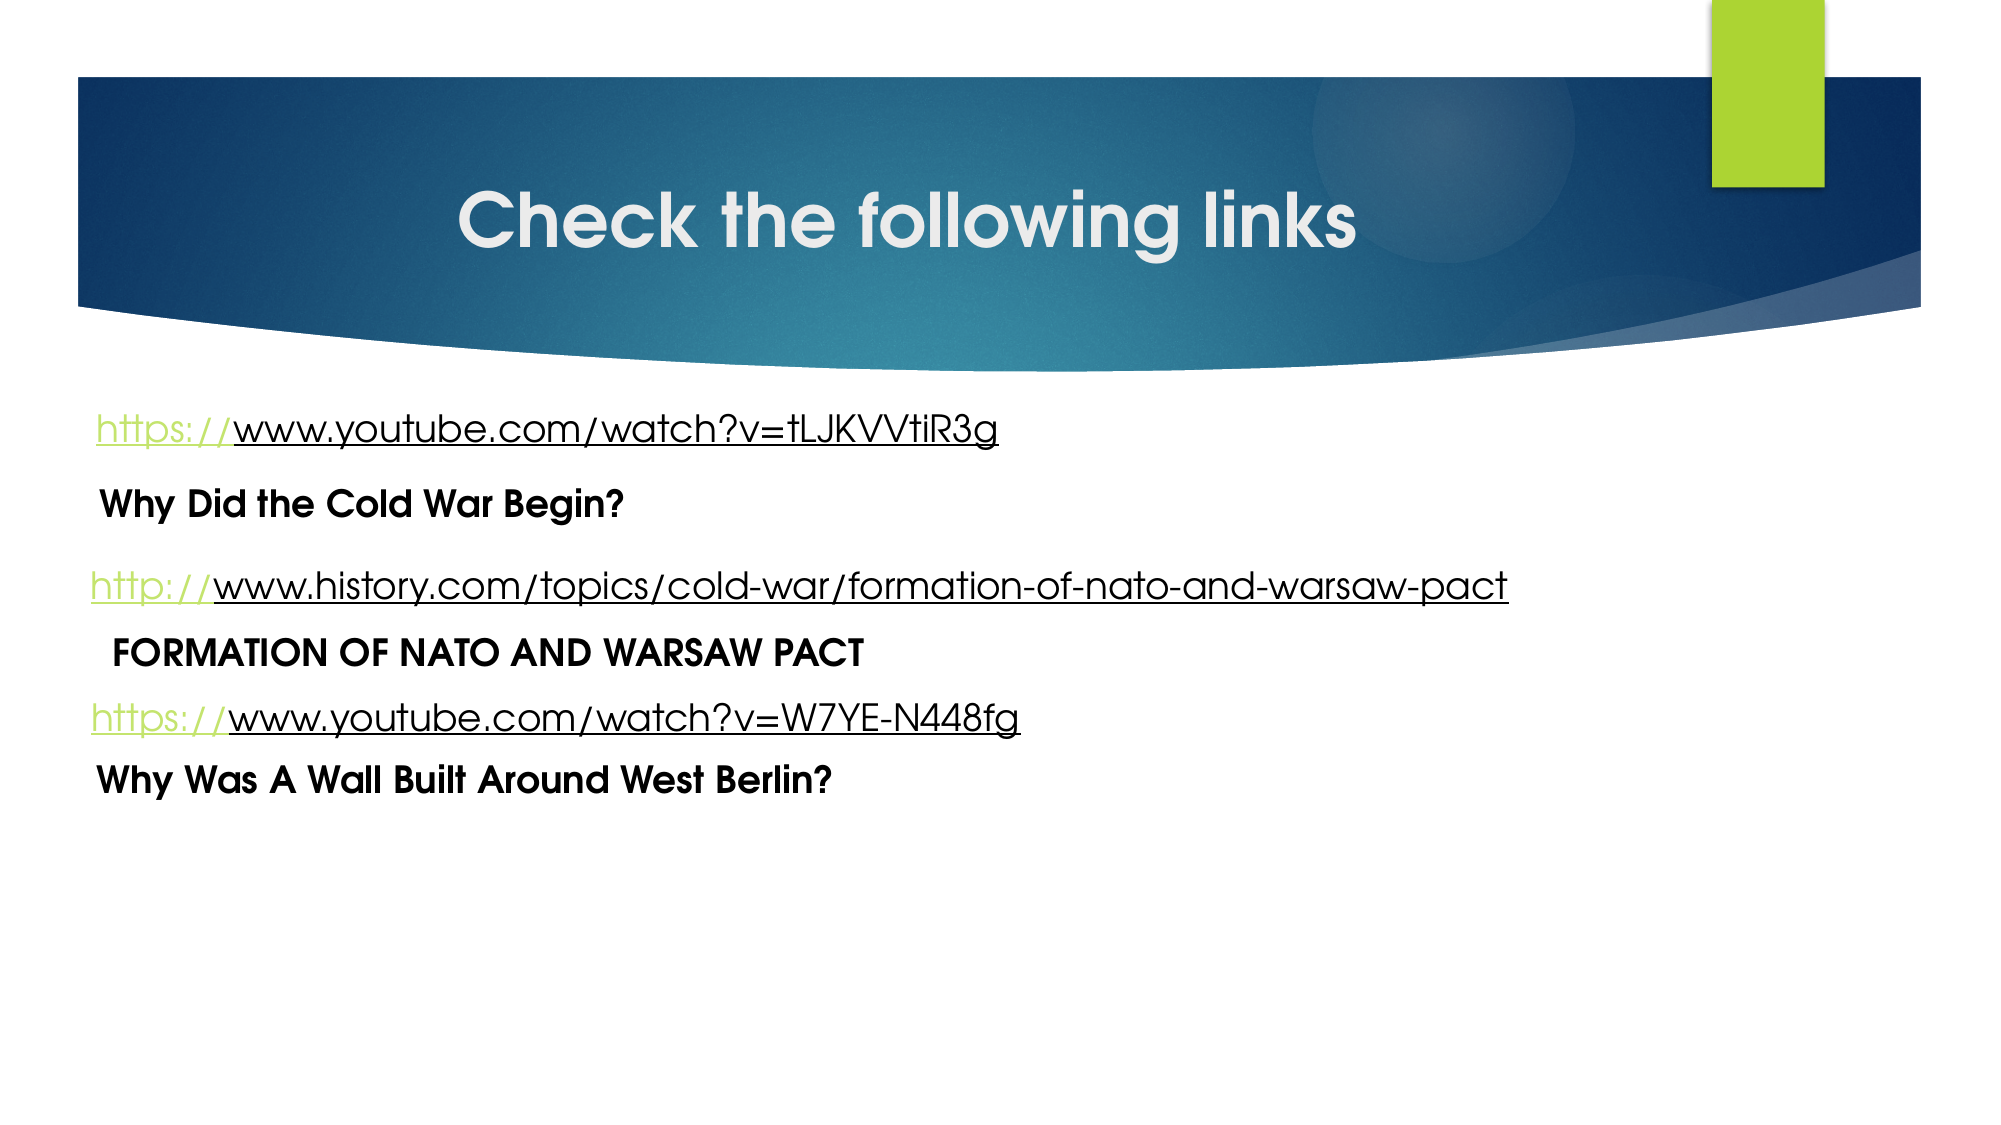

# Check the following links
https://www.youtube.com/watch?v=tLJKVVtiR3g
Why Did the Cold War Begin?
http://www.history.com/topics/cold-war/formation-of-nato-and-warsaw-pact
FORMATION OF NATO AND WARSAW PACT
https://www.youtube.com/watch?v=W7YE-N448fg
Why Was A Wall Built Around West Berlin?